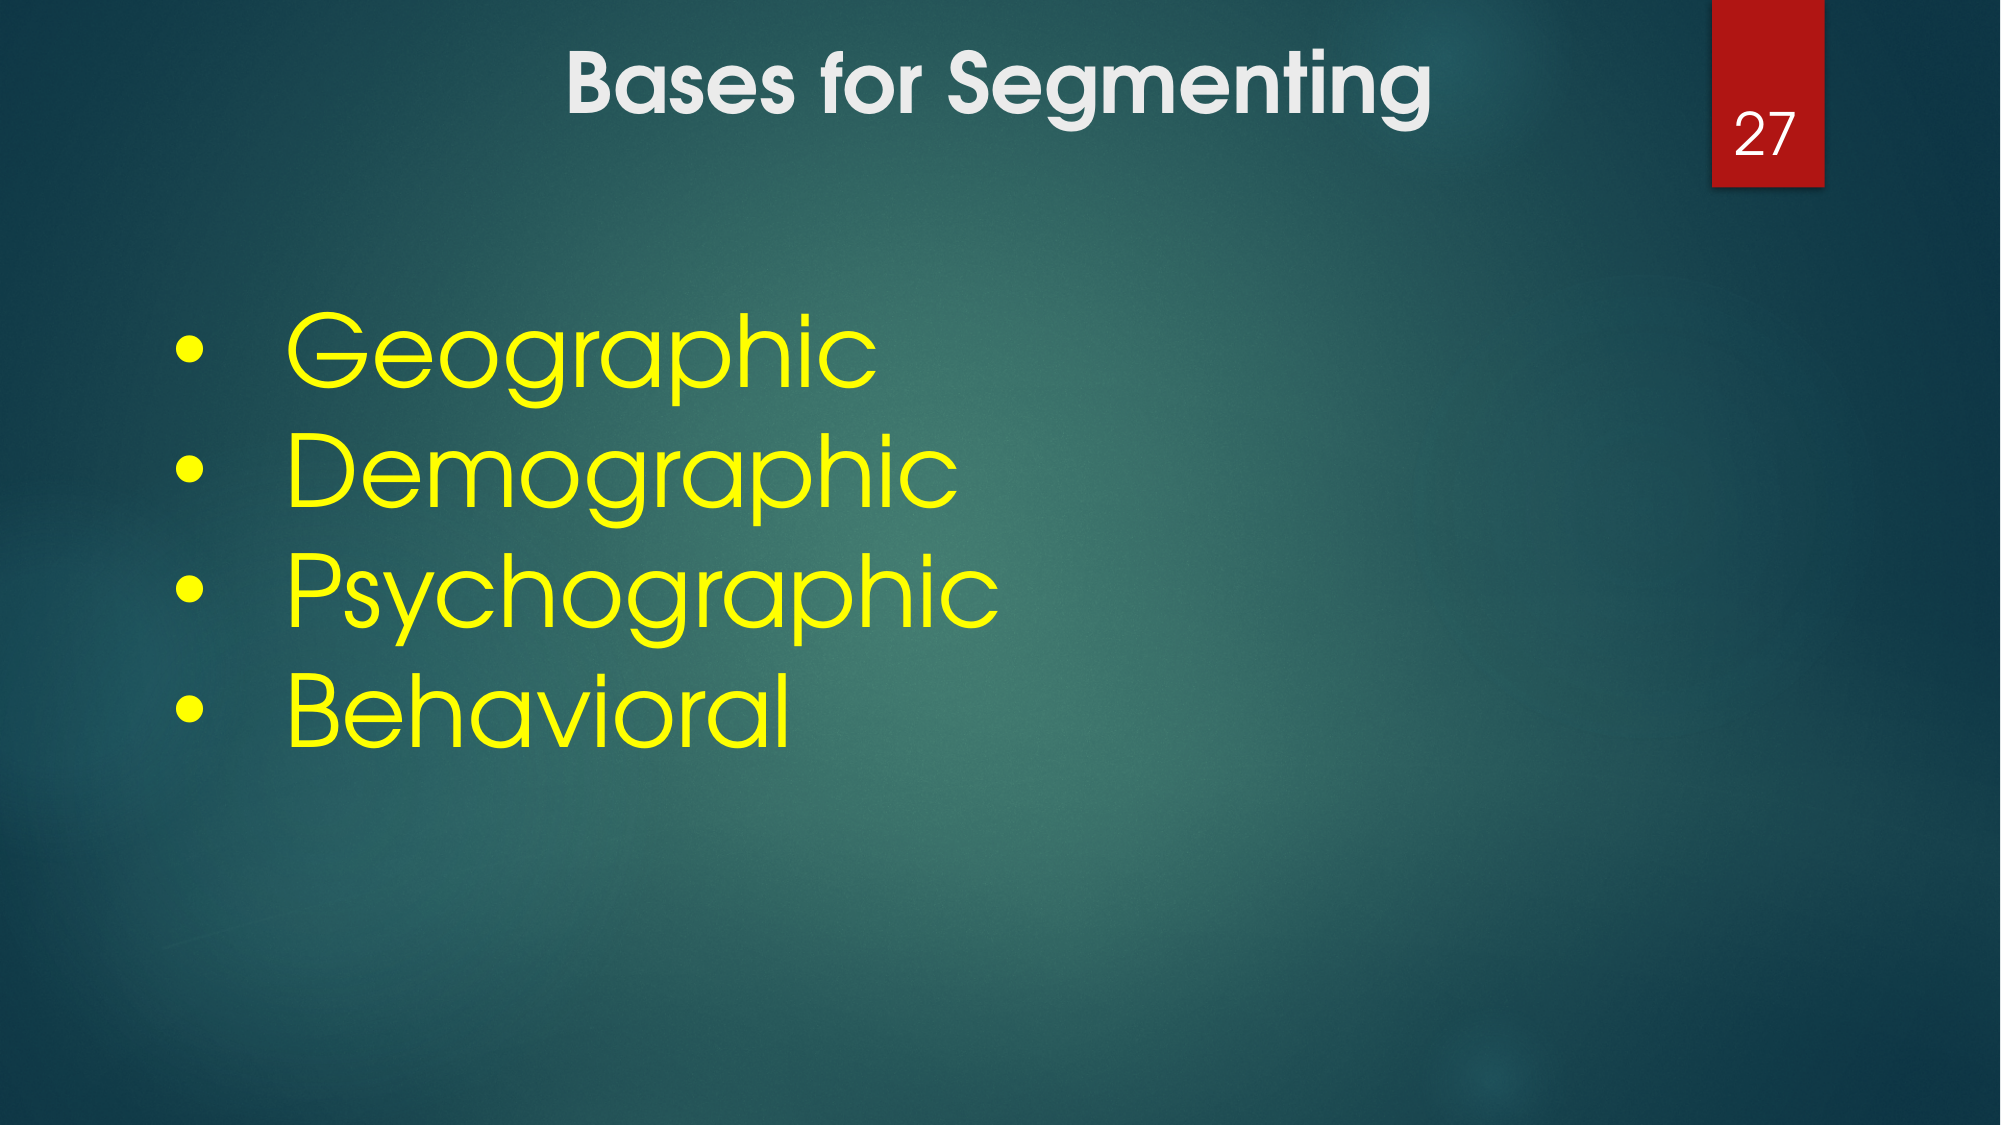

# Bases for Segmenting
27
Geographic
Demographic
Psychographic
Behavioral